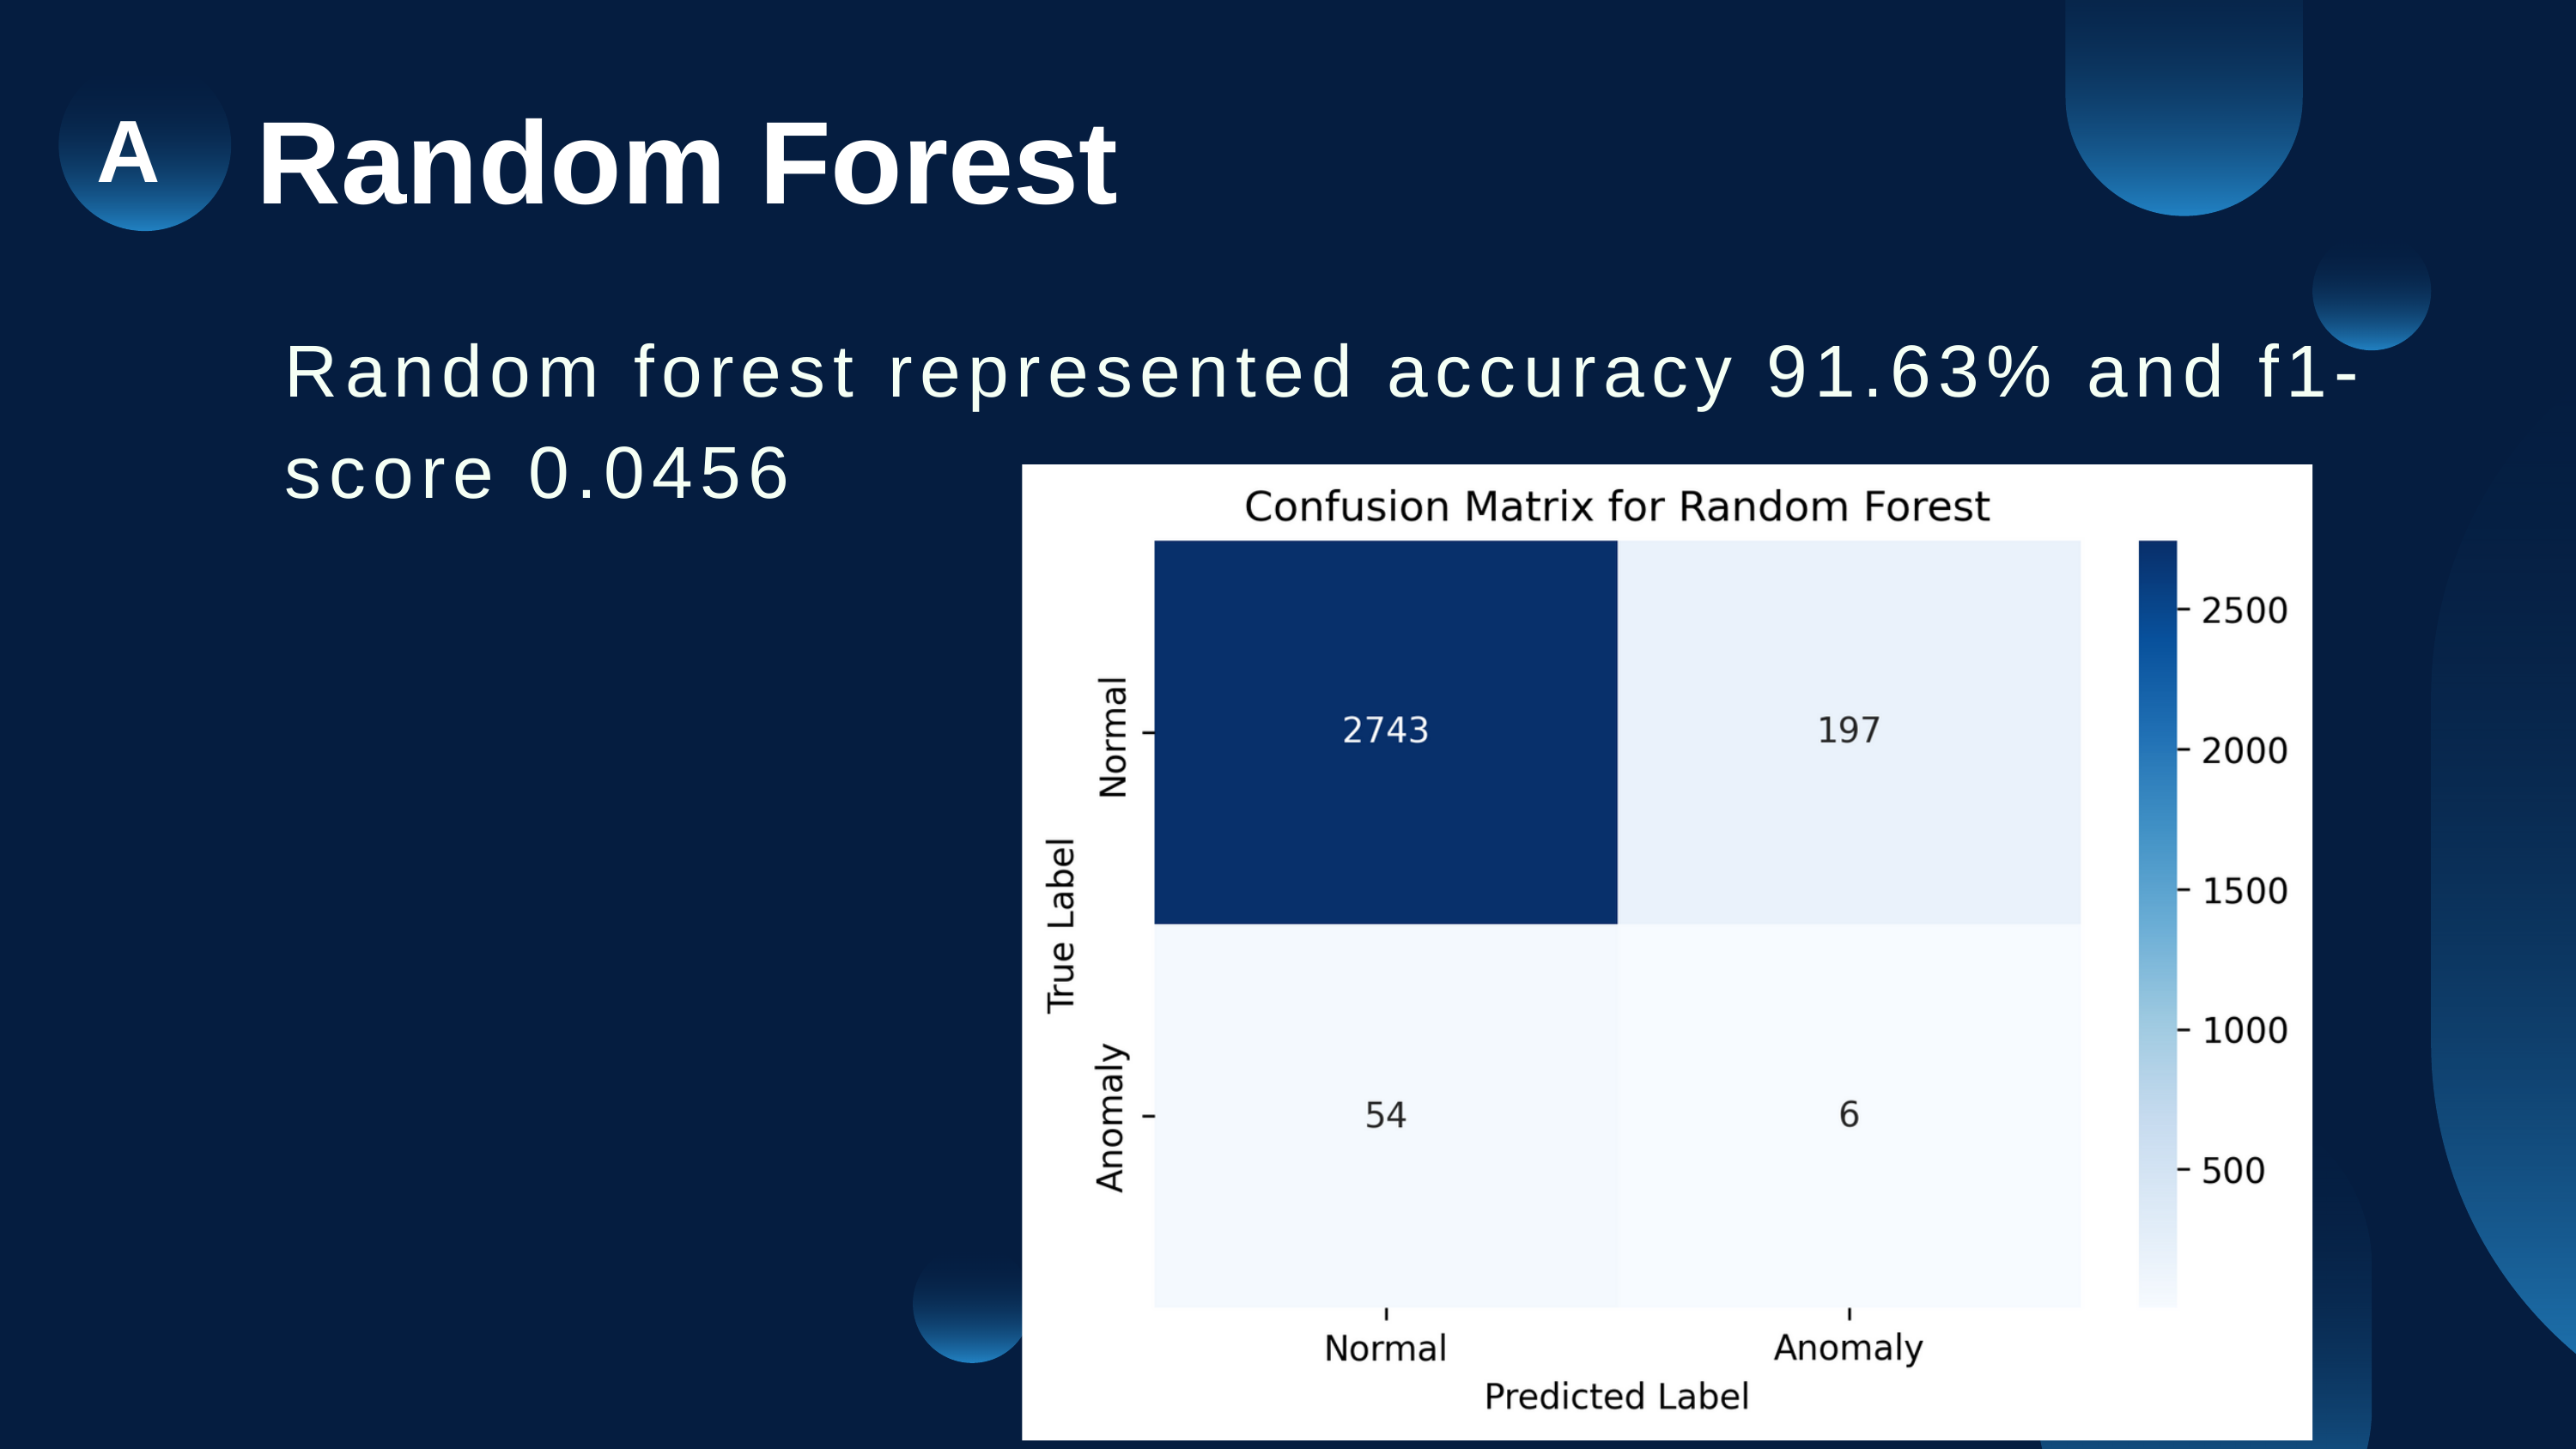

A
Random Forest

Random forest represented accuracy 91.63% and f1-score 0.0456